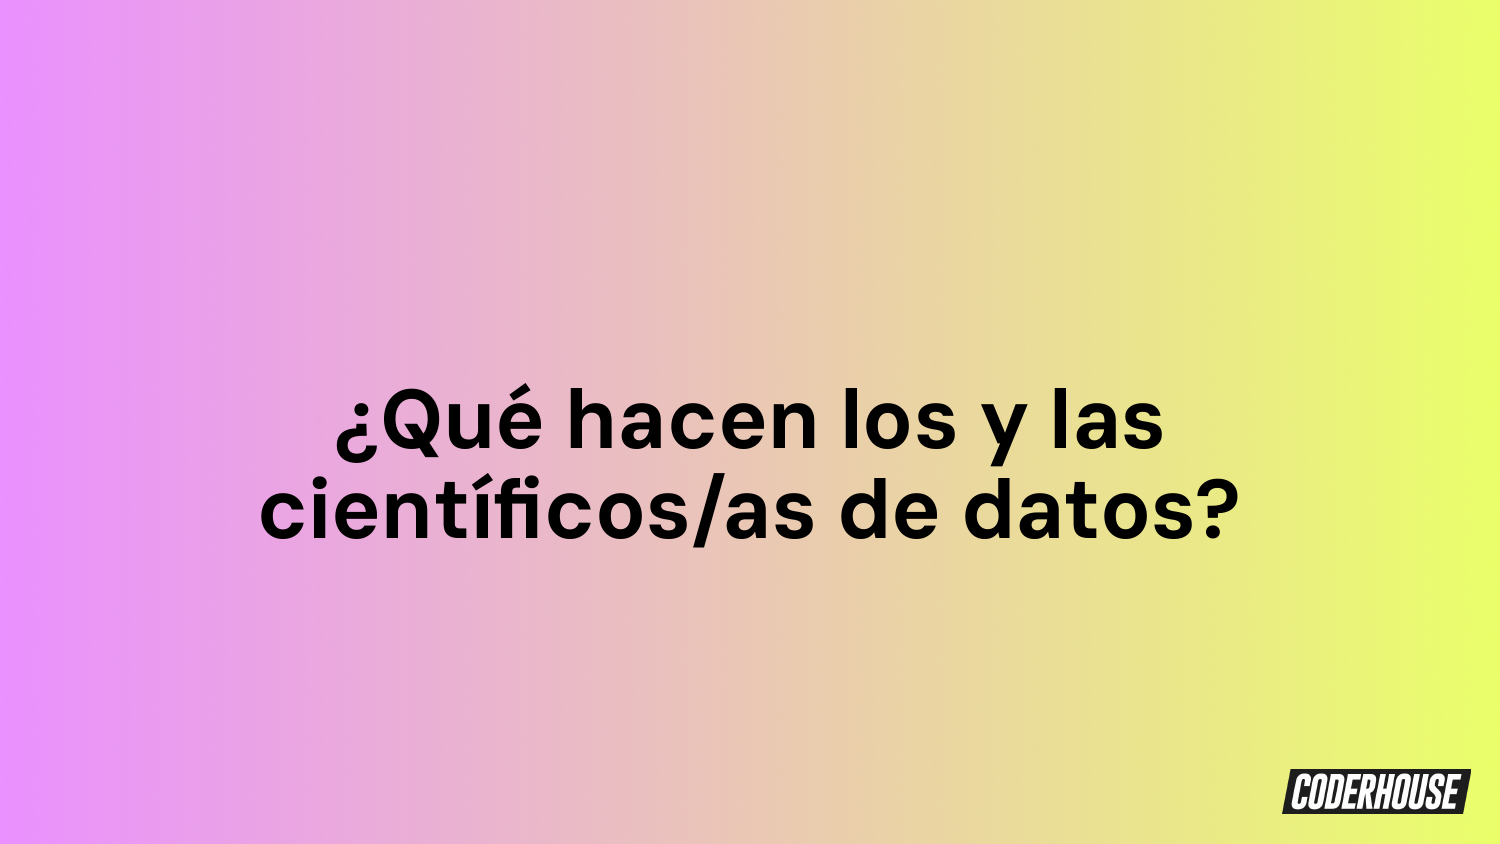

¿Qué hacen los y las científicos/as de datos?